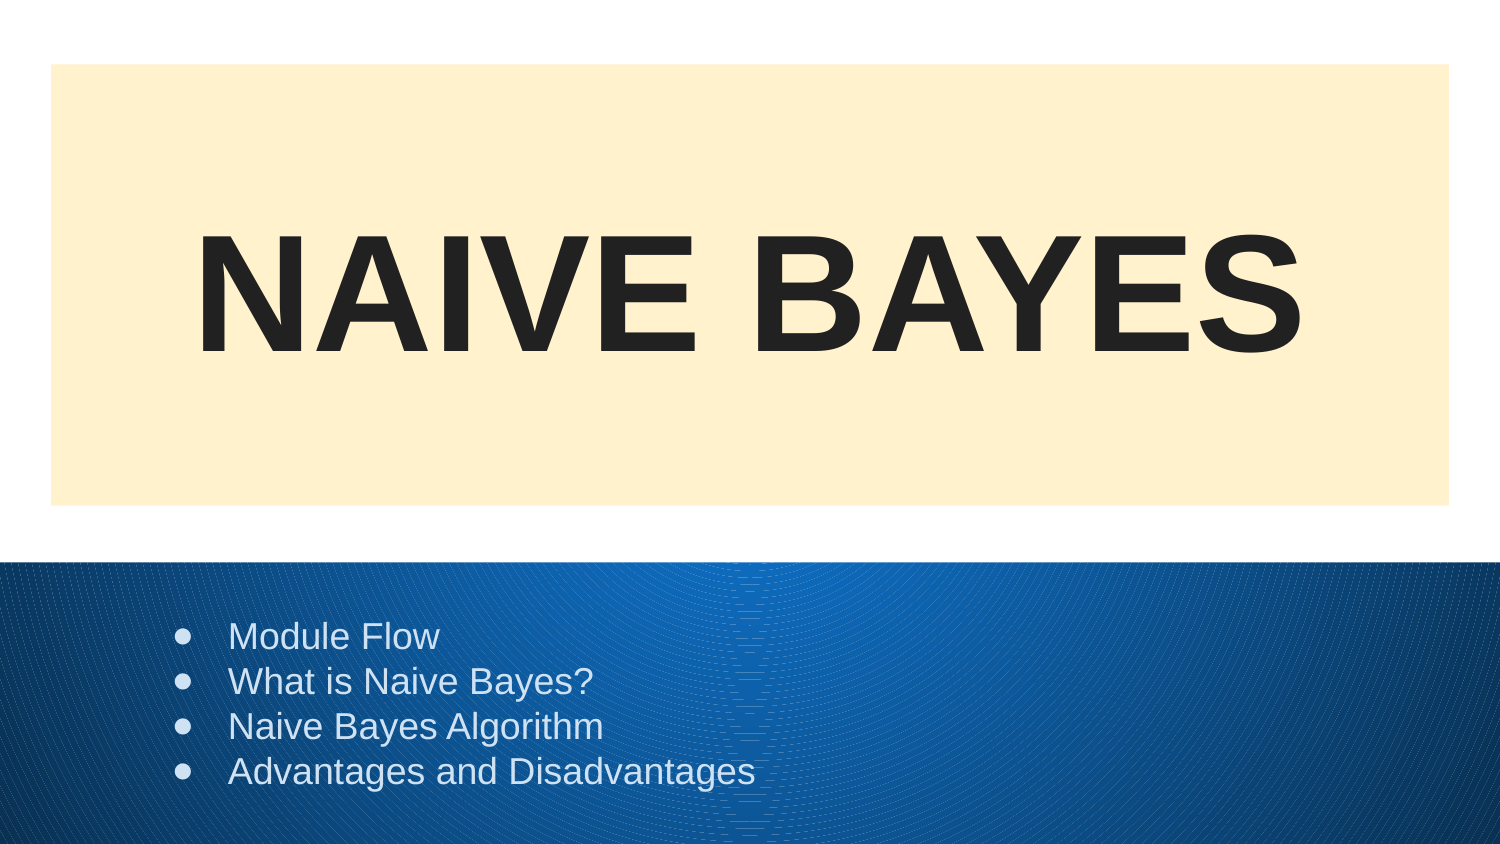

# NAIVE BAYES
Module Flow
What is Naive Bayes?
Naive Bayes Algorithm
Advantages and Disadvantages